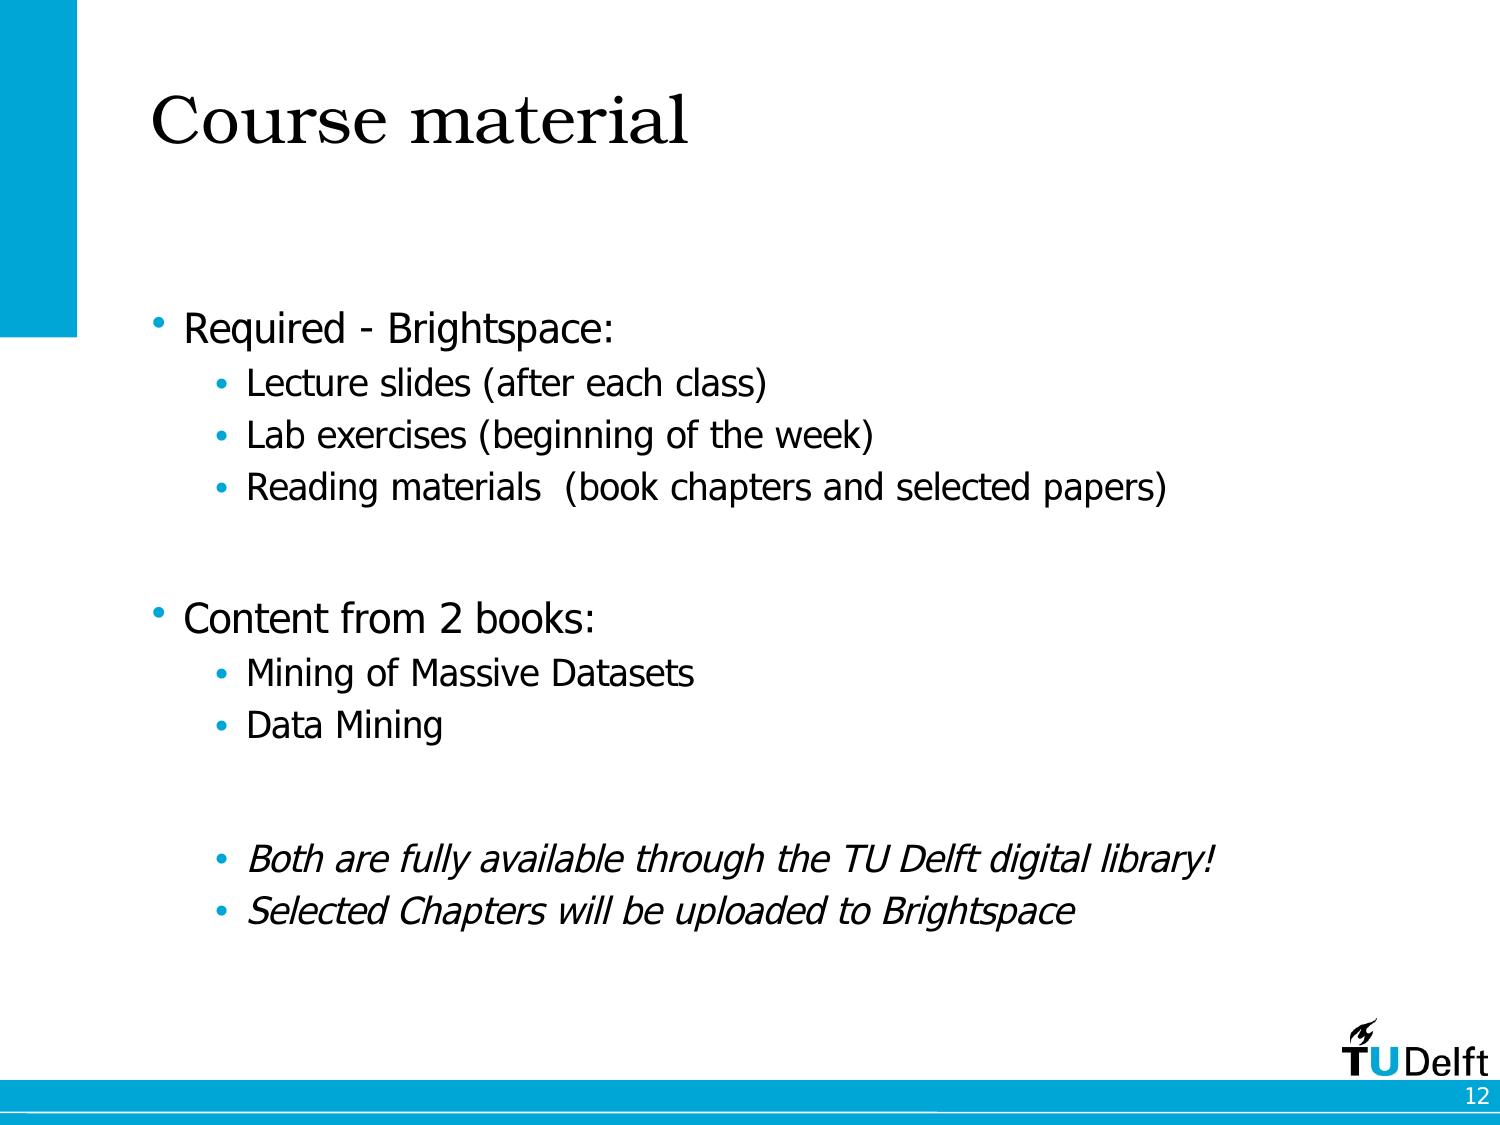

# Course material
Required - Brightspace:
Lecture slides (after each class)
Lab exercises (beginning of the week)
Reading materials  (book chapters and selected papers)

Content from 2 books:
Mining of Massive Datasets
Data Mining

Both are fully available through the TU Delft digital library!
Selected Chapters will be uploaded to Brightspace